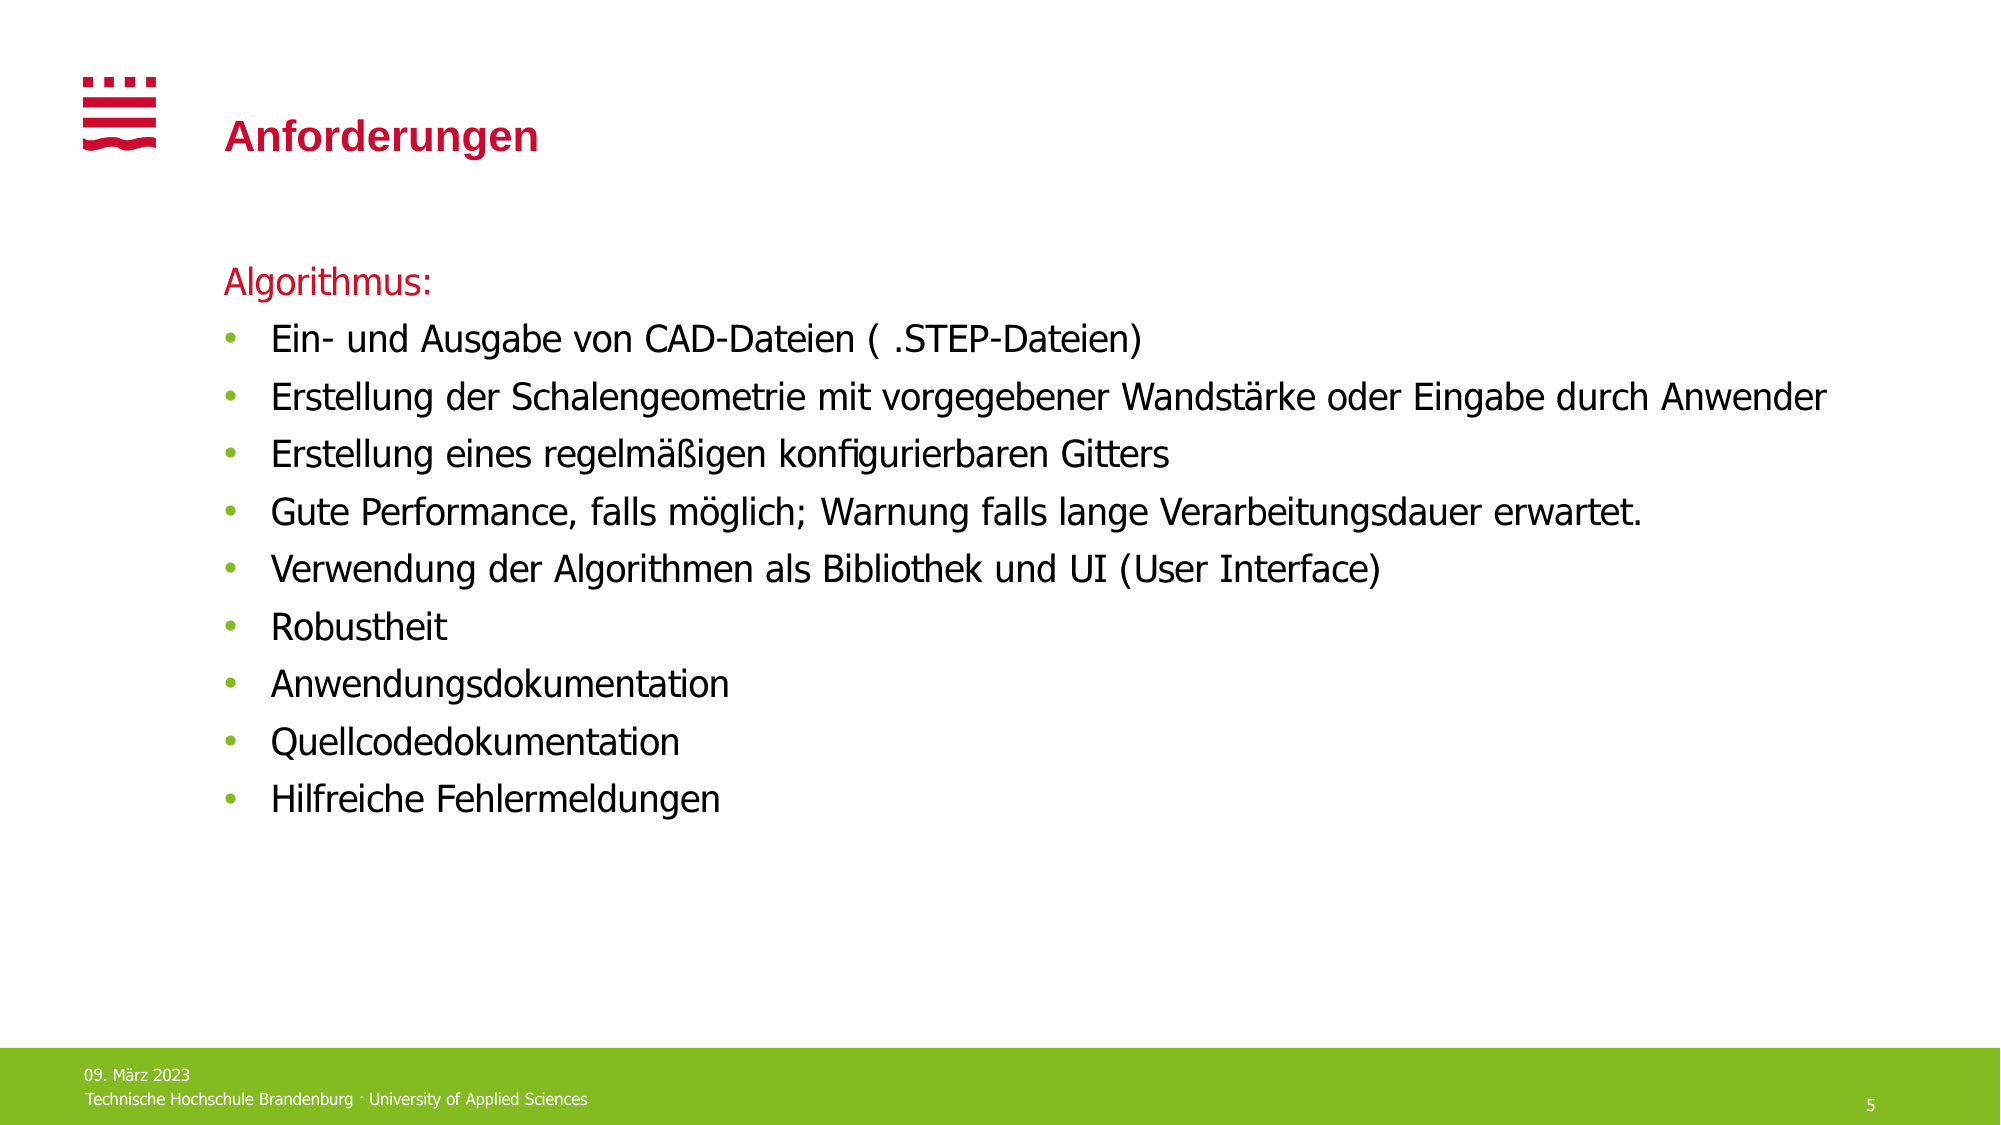

# Anforderungen
Algorithmus:
Ein- und Ausgabe von CAD-Dateien ( .STEP-Dateien)
Erstellung der Schalengeometrie mit vorgegebener Wandstärke oder Eingabe durch Anwender
Erstellung eines regelmäßigen konfigurierbaren Gitters
Gute Performance, falls möglich; Warnung falls lange Verarbeitungsdauer erwartet.
Verwendung der Algorithmen als Bibliothek und UI (User Interface)
Robustheit
Anwendungsdokumentation
Quellcodedokumentation
Hilfreiche Fehlermeldungen

09. März 2023
5